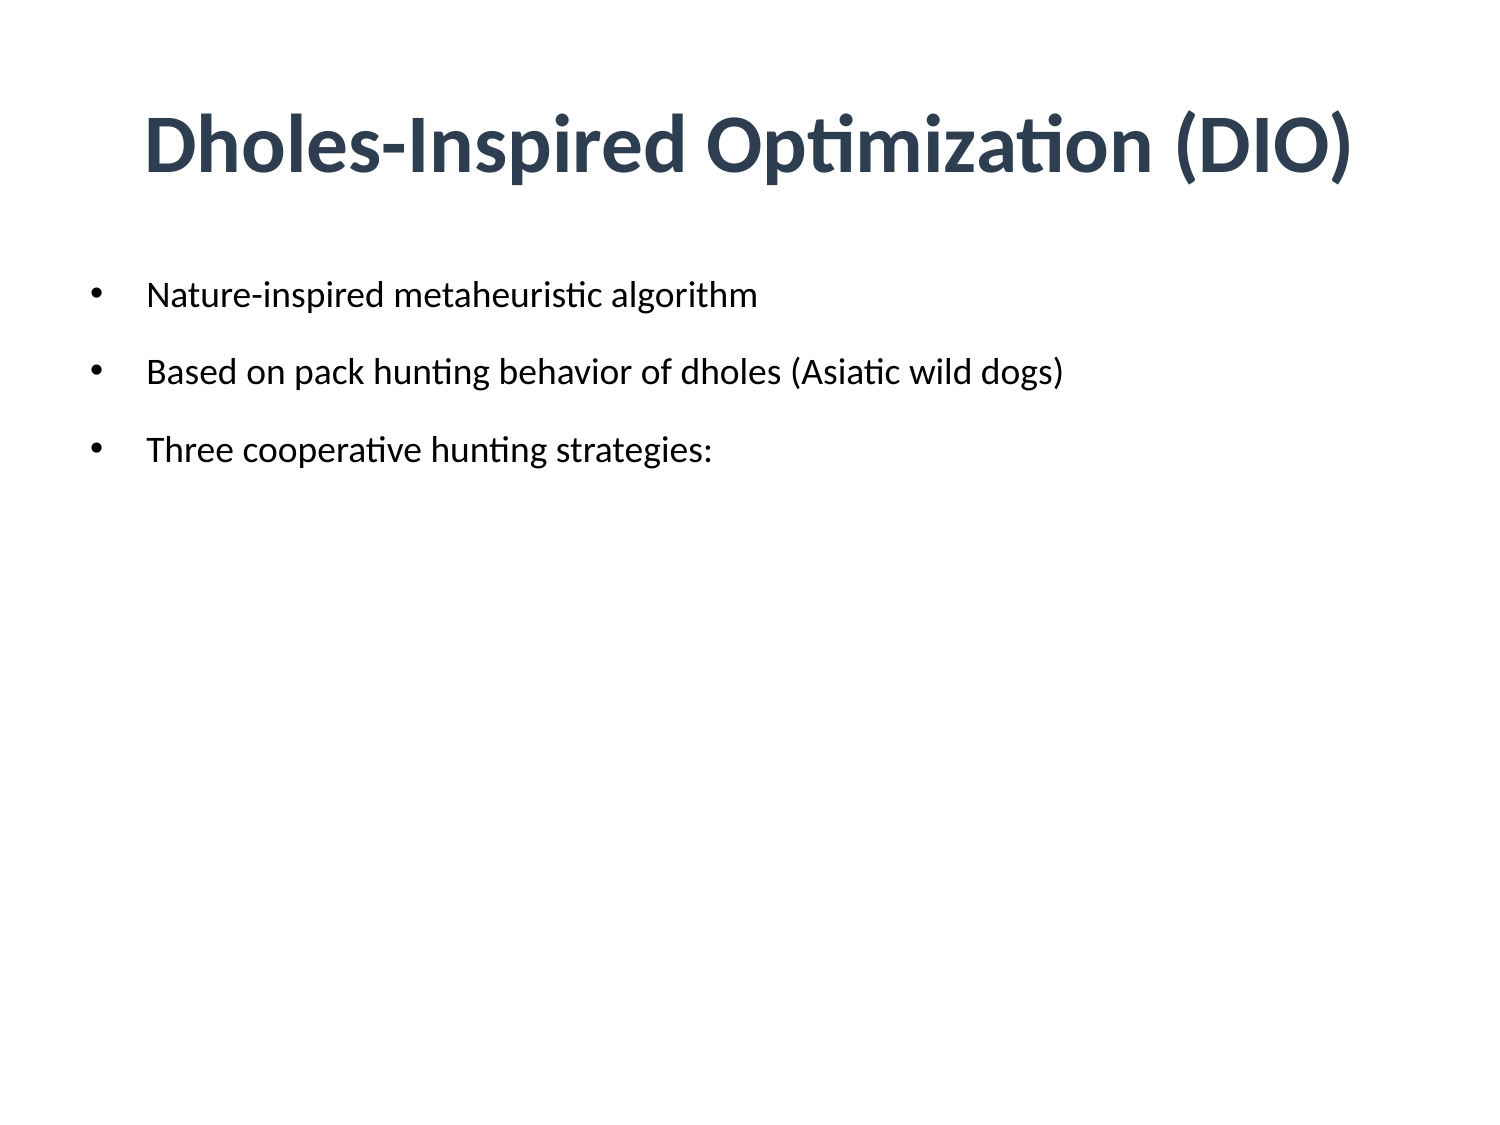

# Dholes-Inspired Optimization (DIO)
Nature-inspired metaheuristic algorithm
Based on pack hunting behavior of dholes (Asiatic wild dogs)
Three cooperative hunting strategies: